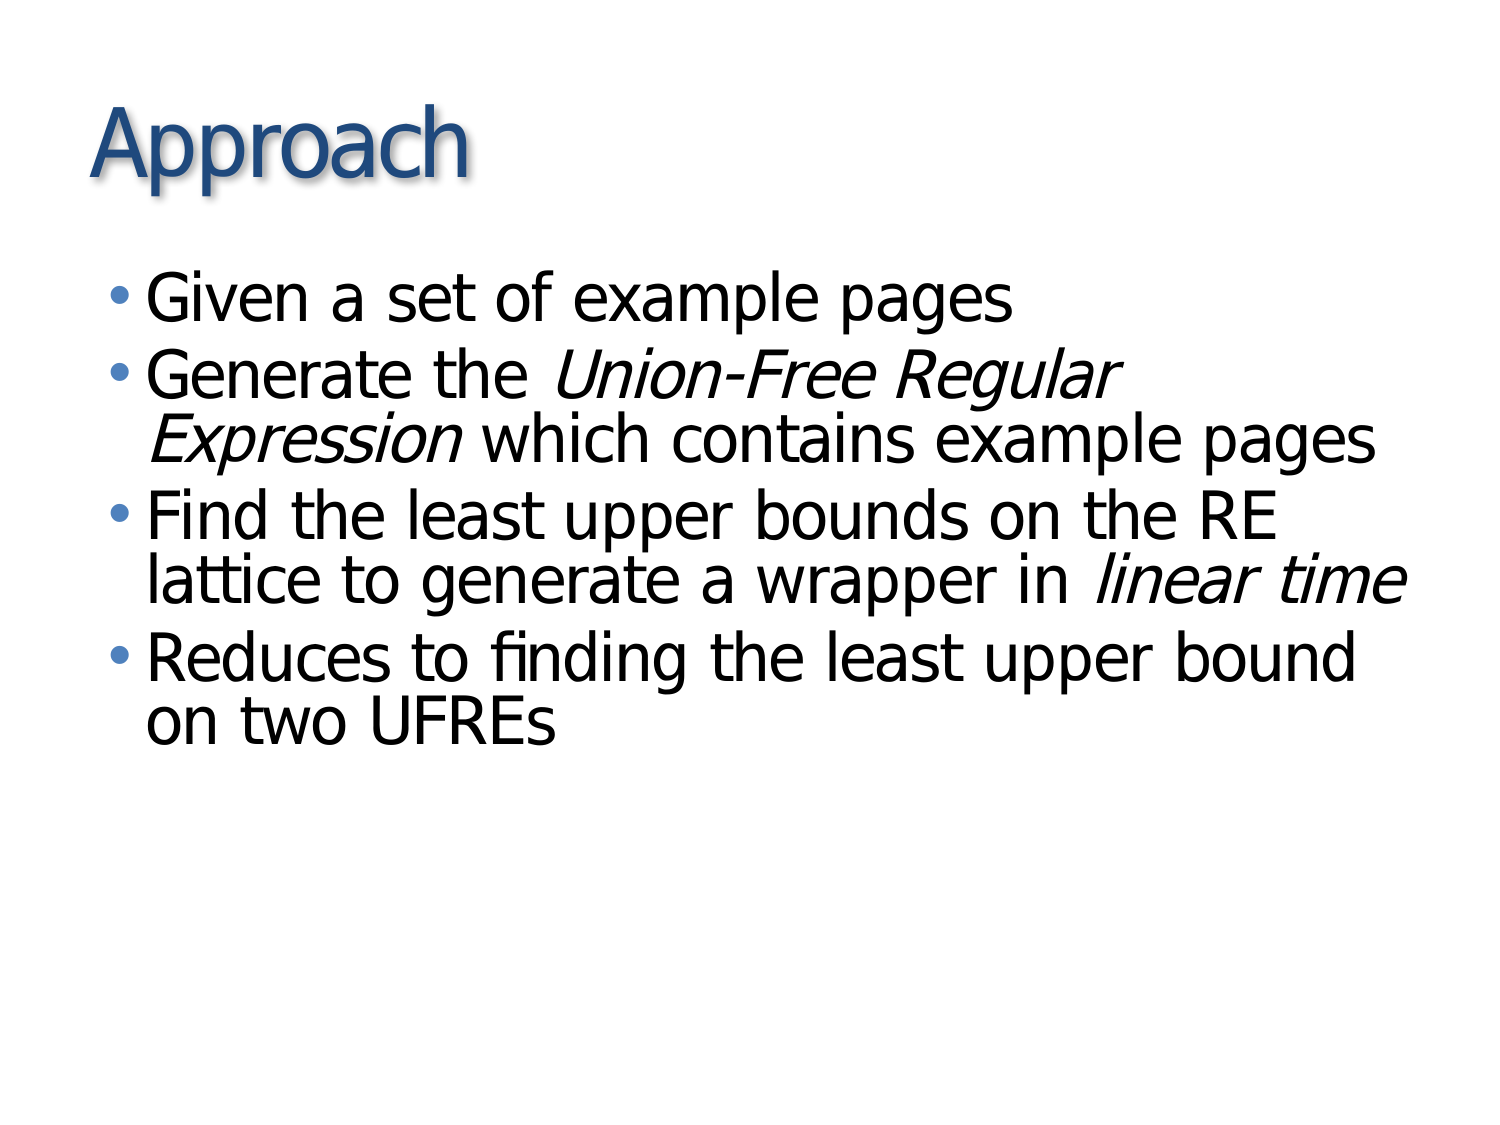

February 1, 2018
University of Southern California
11
# Approach
Given a set of example pages
Generate the Union-Free Regular Expression which contains example pages
Find the least upper bounds on the RE lattice to generate a wrapper in linear time
Reduces to finding the least upper bound on two UFREs